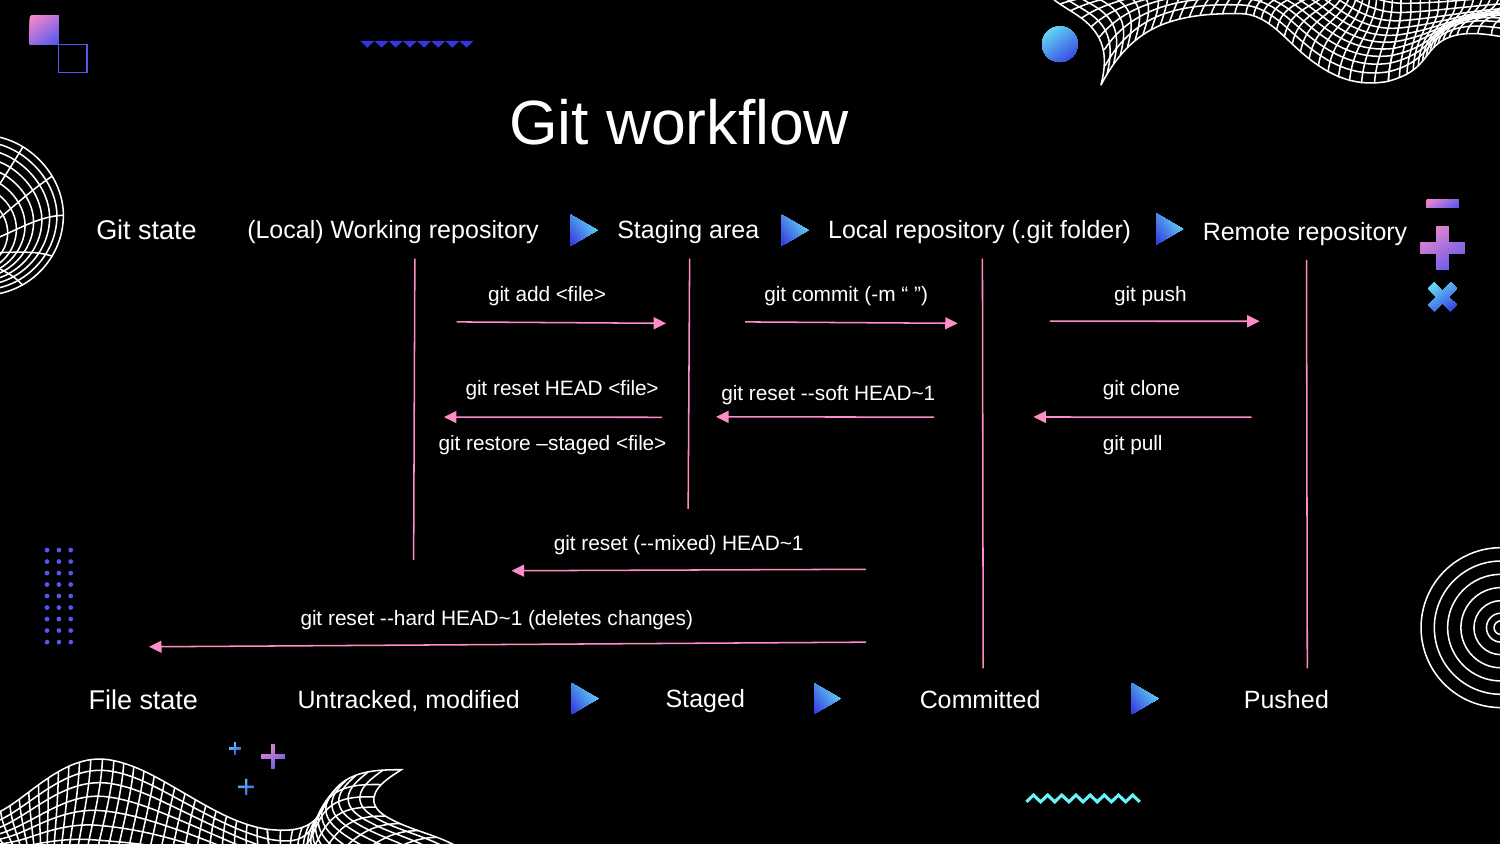

Git workflow
# Git state
(Local) Working repository
Staging area
Local repository (.git folder)
Remote repository

git add <file>
git commit (-m “ ”)
git push
git reset --soft HEAD~1
git clone
git reset HEAD <file>
git pull
git restore –staged <file>
git reset (--mixed) HEAD~1
git reset --hard HEAD~1 (deletes changes)
File state
Staged
Untracked, modified
Committed
Pushed